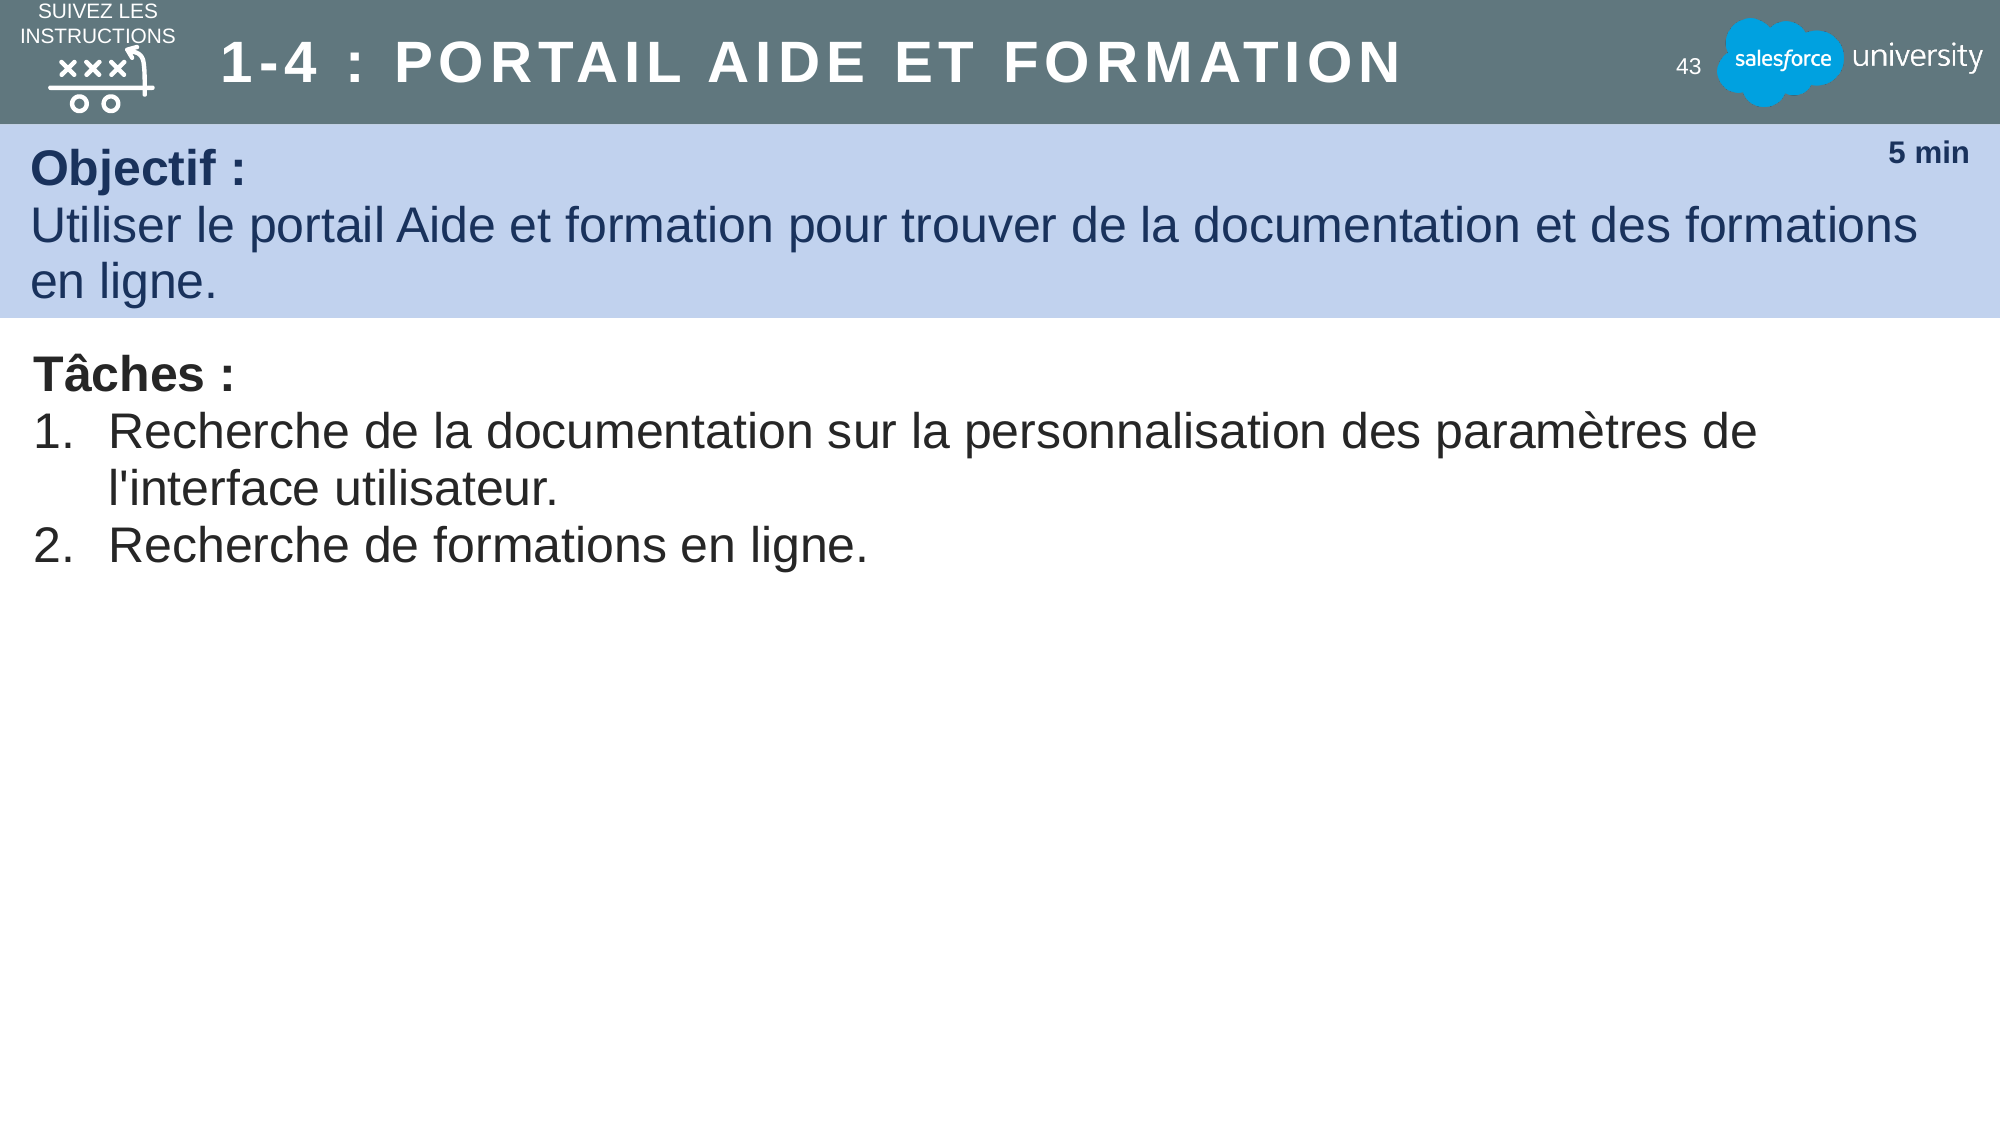

Suivez les instructions
# 1-4 : Portail Aide et formation
43
Objectif :
Utiliser le portail Aide et formation pour trouver de la documentation et des formations en ligne.
5 min
Tâches :
Recherche de la documentation sur la personnalisation des paramètres de l'interface utilisateur.
Recherche de formations en ligne.